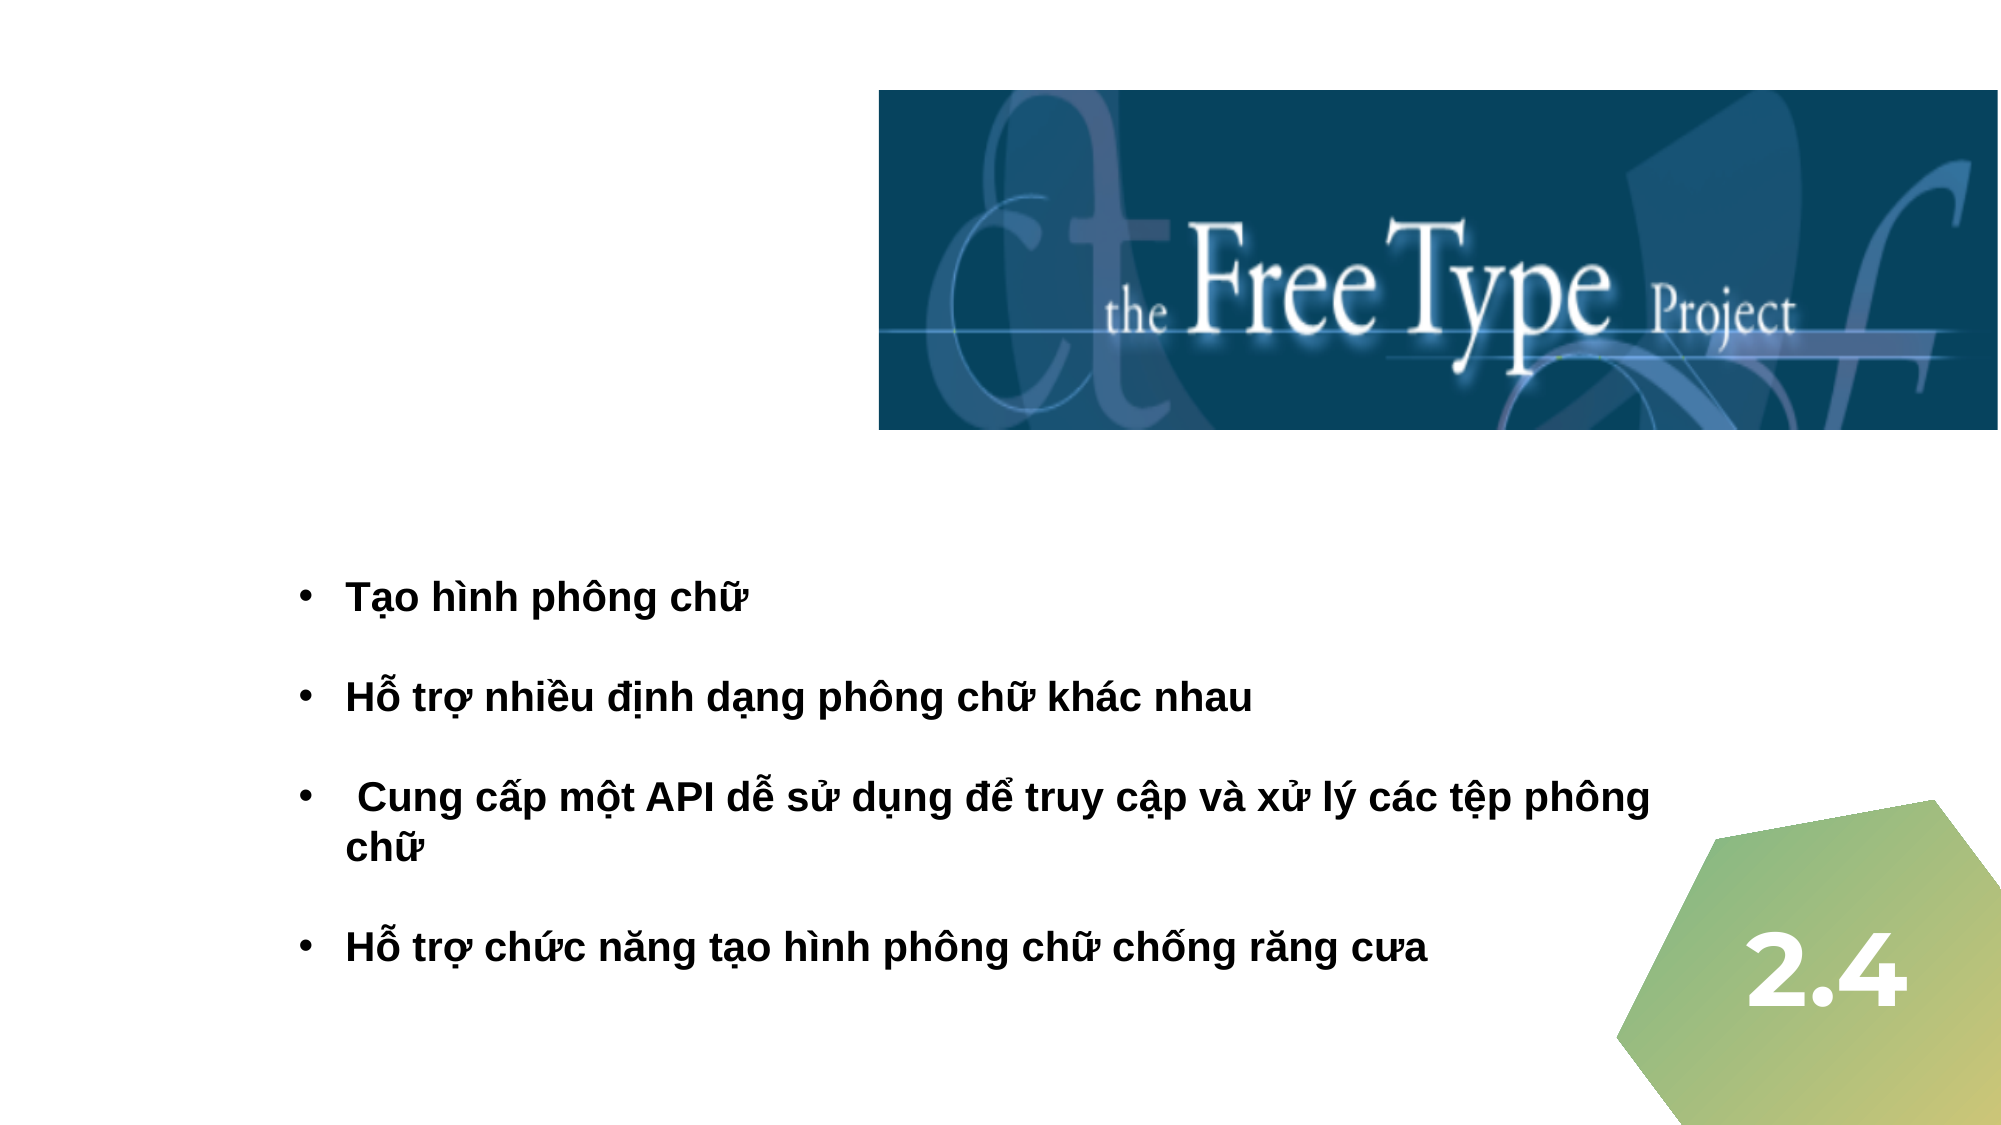

Tính năng

Tạo hình phông chữ

Hỗ trợ nhiều định dạng phông chữ khác nhau

 Cung cấp một API dễ sử dụng để truy cập và xử lý các tệp phông chữ

Hỗ trợ chức năng tạo hình phông chữ chống răng cưa

2.4
2.5